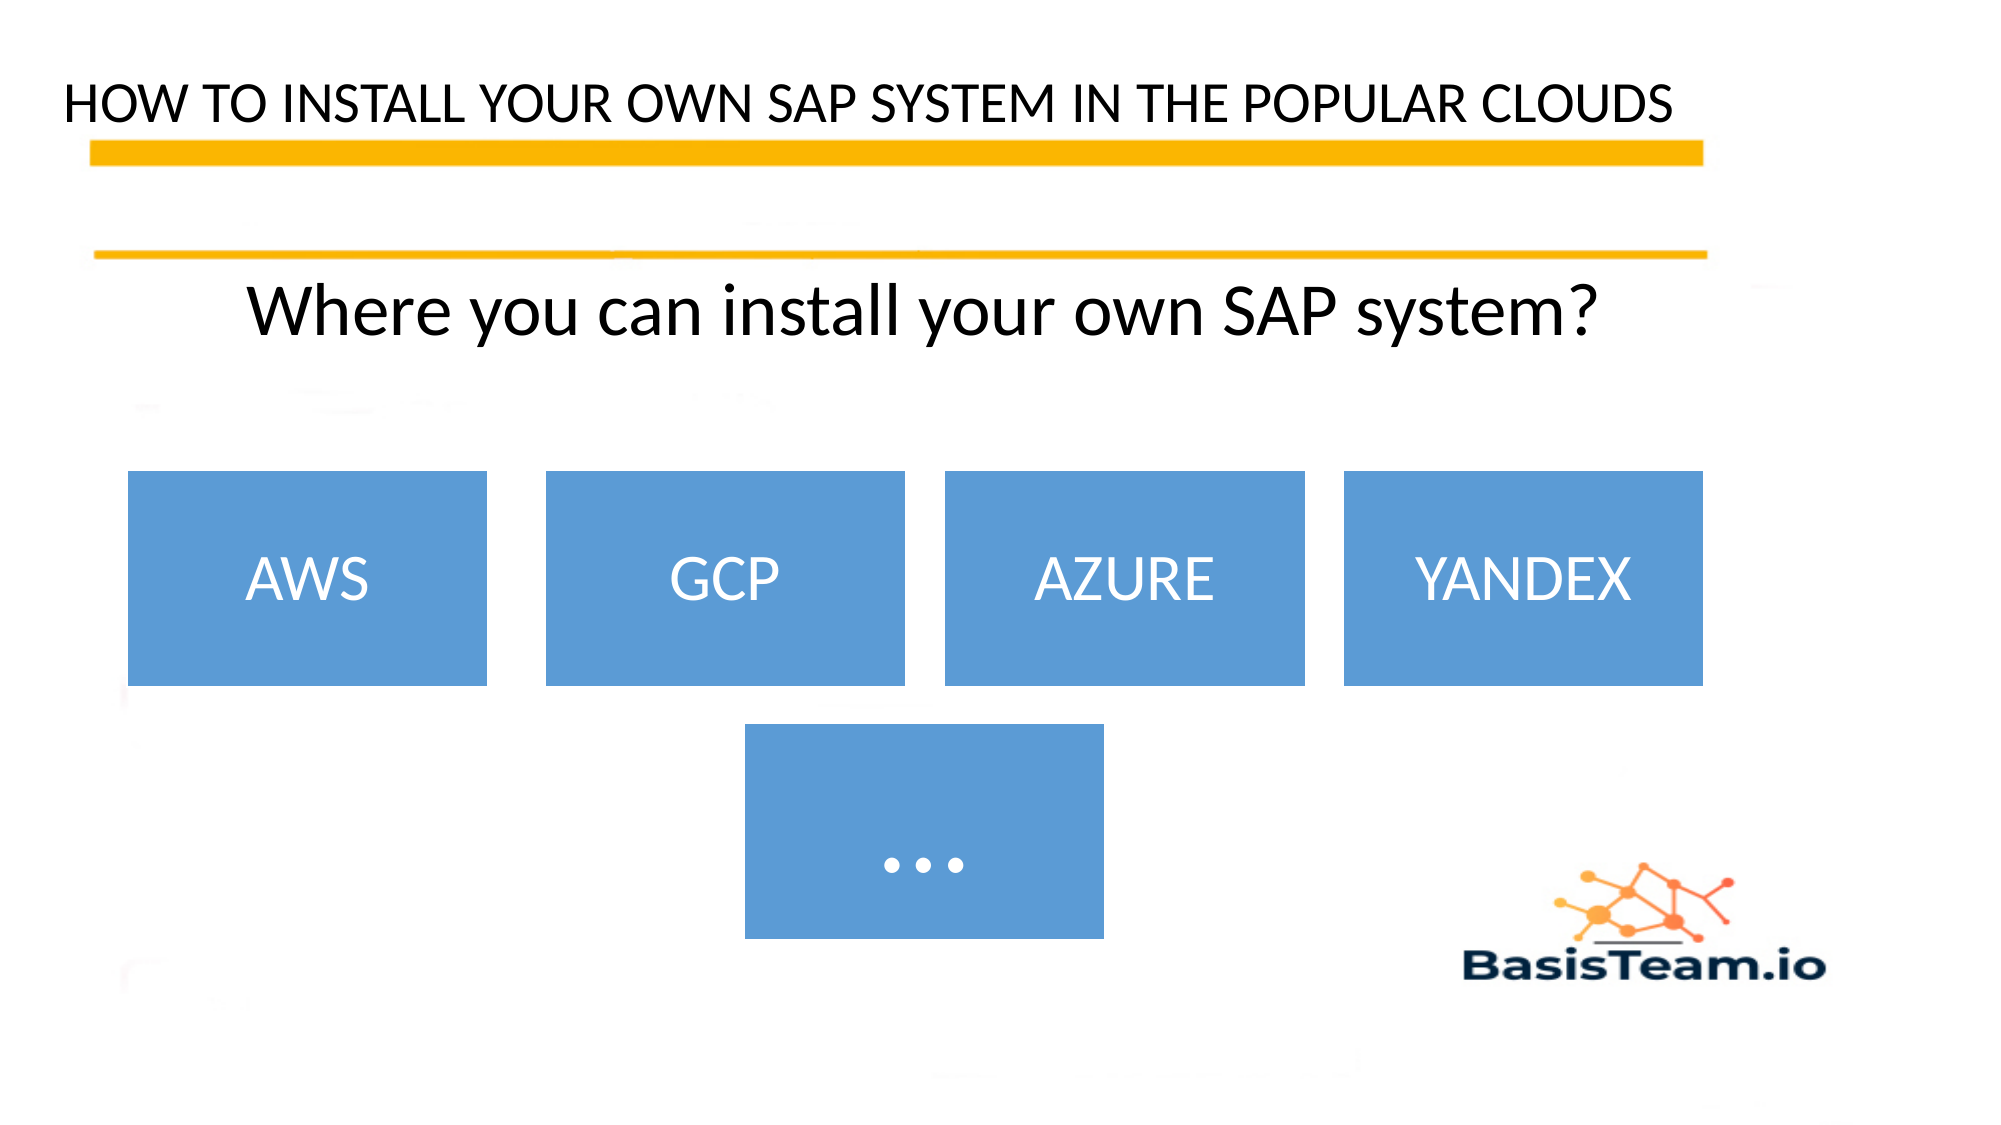

HOW TO INSTALL YOUR OWN SAP SYSTEM IN THE POPULAR CLOUDS
Where you can install your own SAP system?
AWS
GCP
AZURE
YANDEX
…